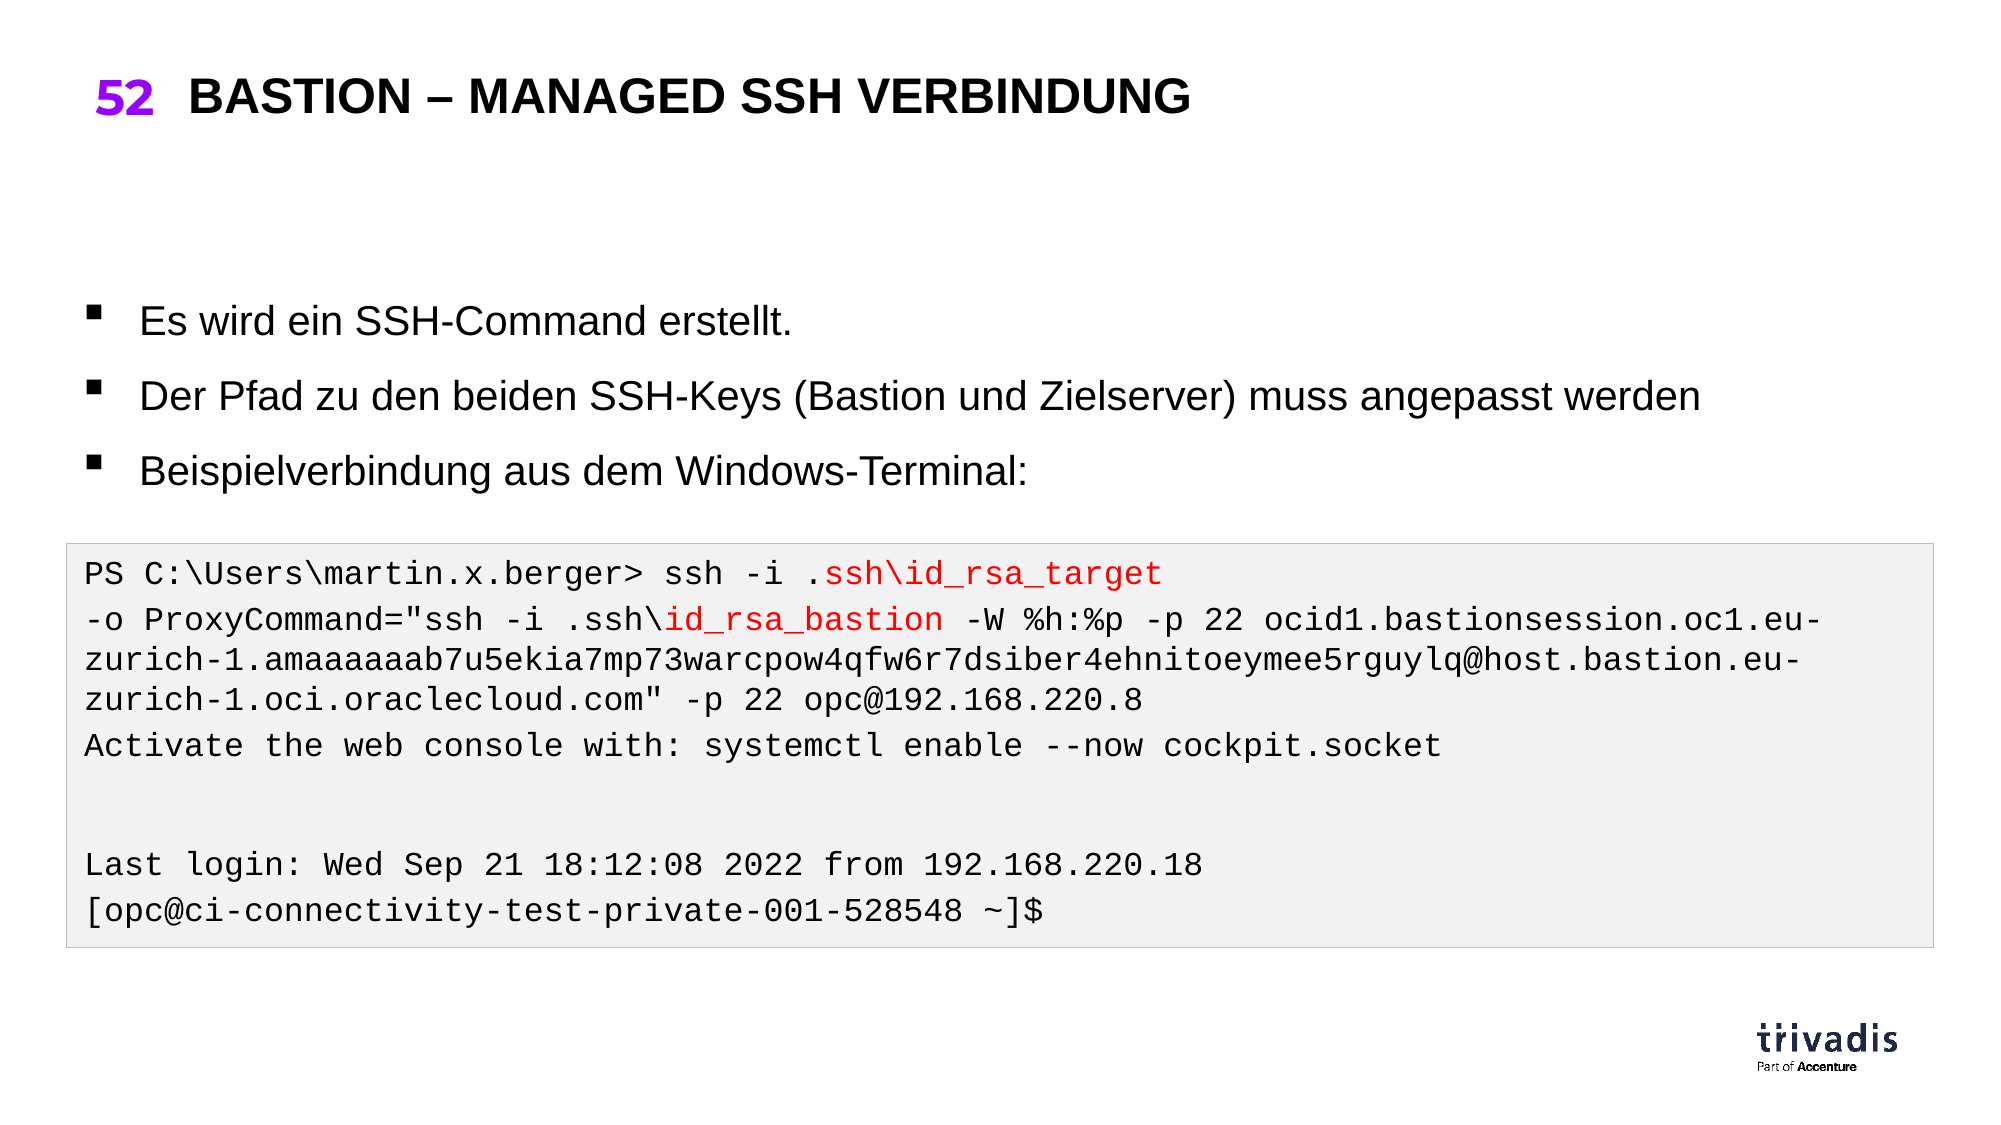

# Bastion – managed ssh verbindung
Es wird ein SSH-Command erstellt.
Der Pfad zu den beiden SSH-Keys (Bastion und Zielserver) muss angepasst werden
Beispielverbindung aus dem Windows-Terminal:
PS C:\Users\martin.x.berger> ssh -i .ssh\id_rsa_target
-o ProxyCommand="ssh -i .ssh\id_rsa_bastion -W %h:%p -p 22 ocid1.bastionsession.oc1.eu-zurich-1.amaaaaaab7u5ekia7mp73warcpow4qfw6r7dsiber4ehnitoeymee5rguylq@host.bastion.eu-zurich-1.oci.oraclecloud.com" -p 22 opc@192.168.220.8
Activate the web console with: systemctl enable --now cockpit.socket

Last login: Wed Sep 21 18:12:08 2022 from 192.168.220.18
[opc@ci-connectivity-test-private-001-528548 ~]$